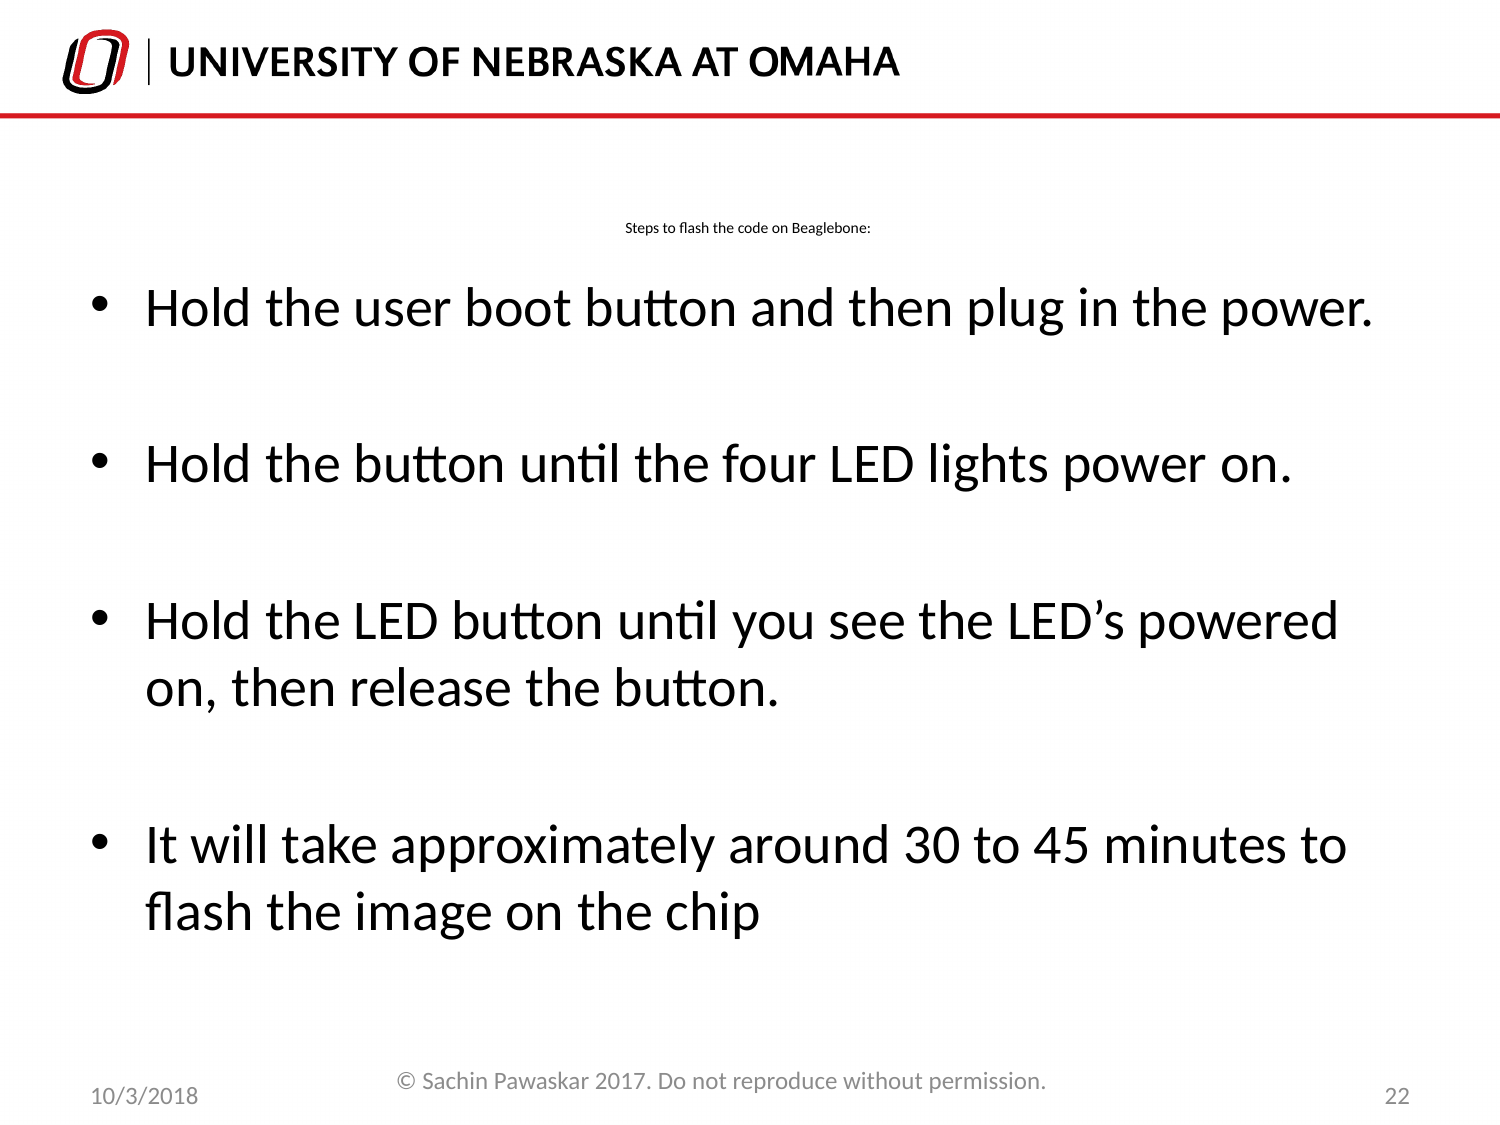

# Steps to flash the code on Beaglebone:
Hold the user boot button and then plug in the power.

Hold the button until the four LED lights power on.

Hold the LED button until you see the LED’s powered on, then release the button.

It will take approximately around 30 to 45 minutes to flash the image on the chip

10/3/2018
© Sachin Pawaskar 2017. Do not reproduce without permission.

22